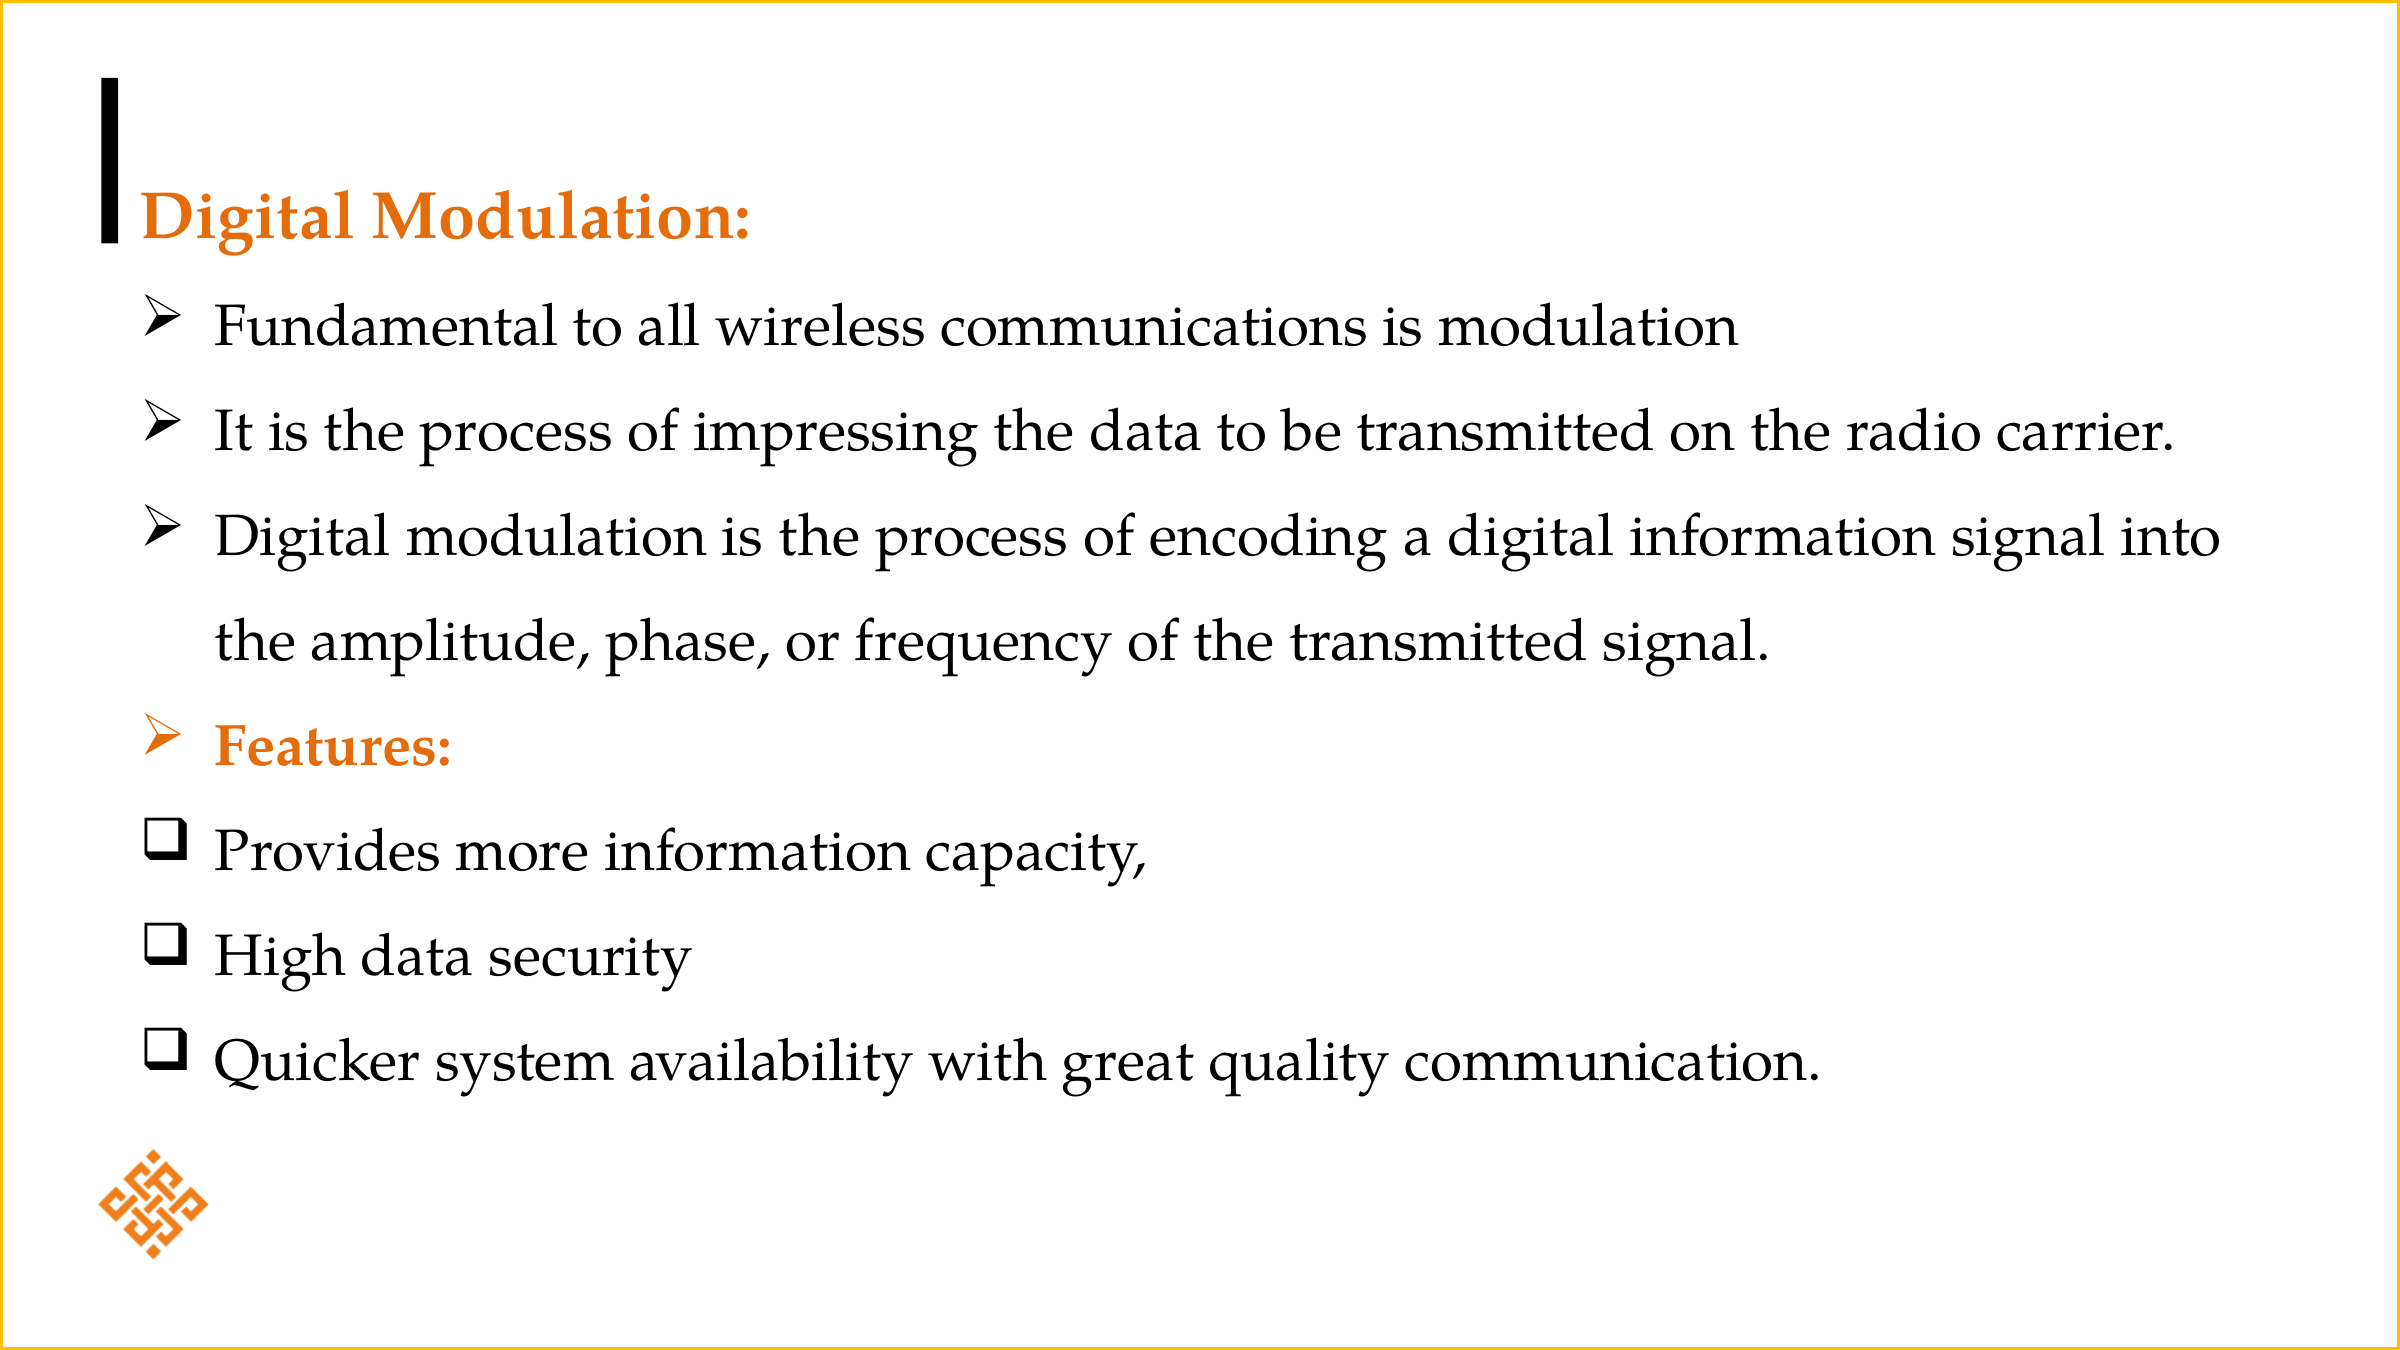

Digital Modulation:
Fundamental to all wireless communications is modulation
It is the process of impressing the data to be transmitted on the radio carrier.
Digital modulation is the process of encoding a digital information signal into the amplitude, phase, or frequency of the transmitted signal.
Features:
Provides more information capacity,
High data security
Quicker system availability with great quality communication.